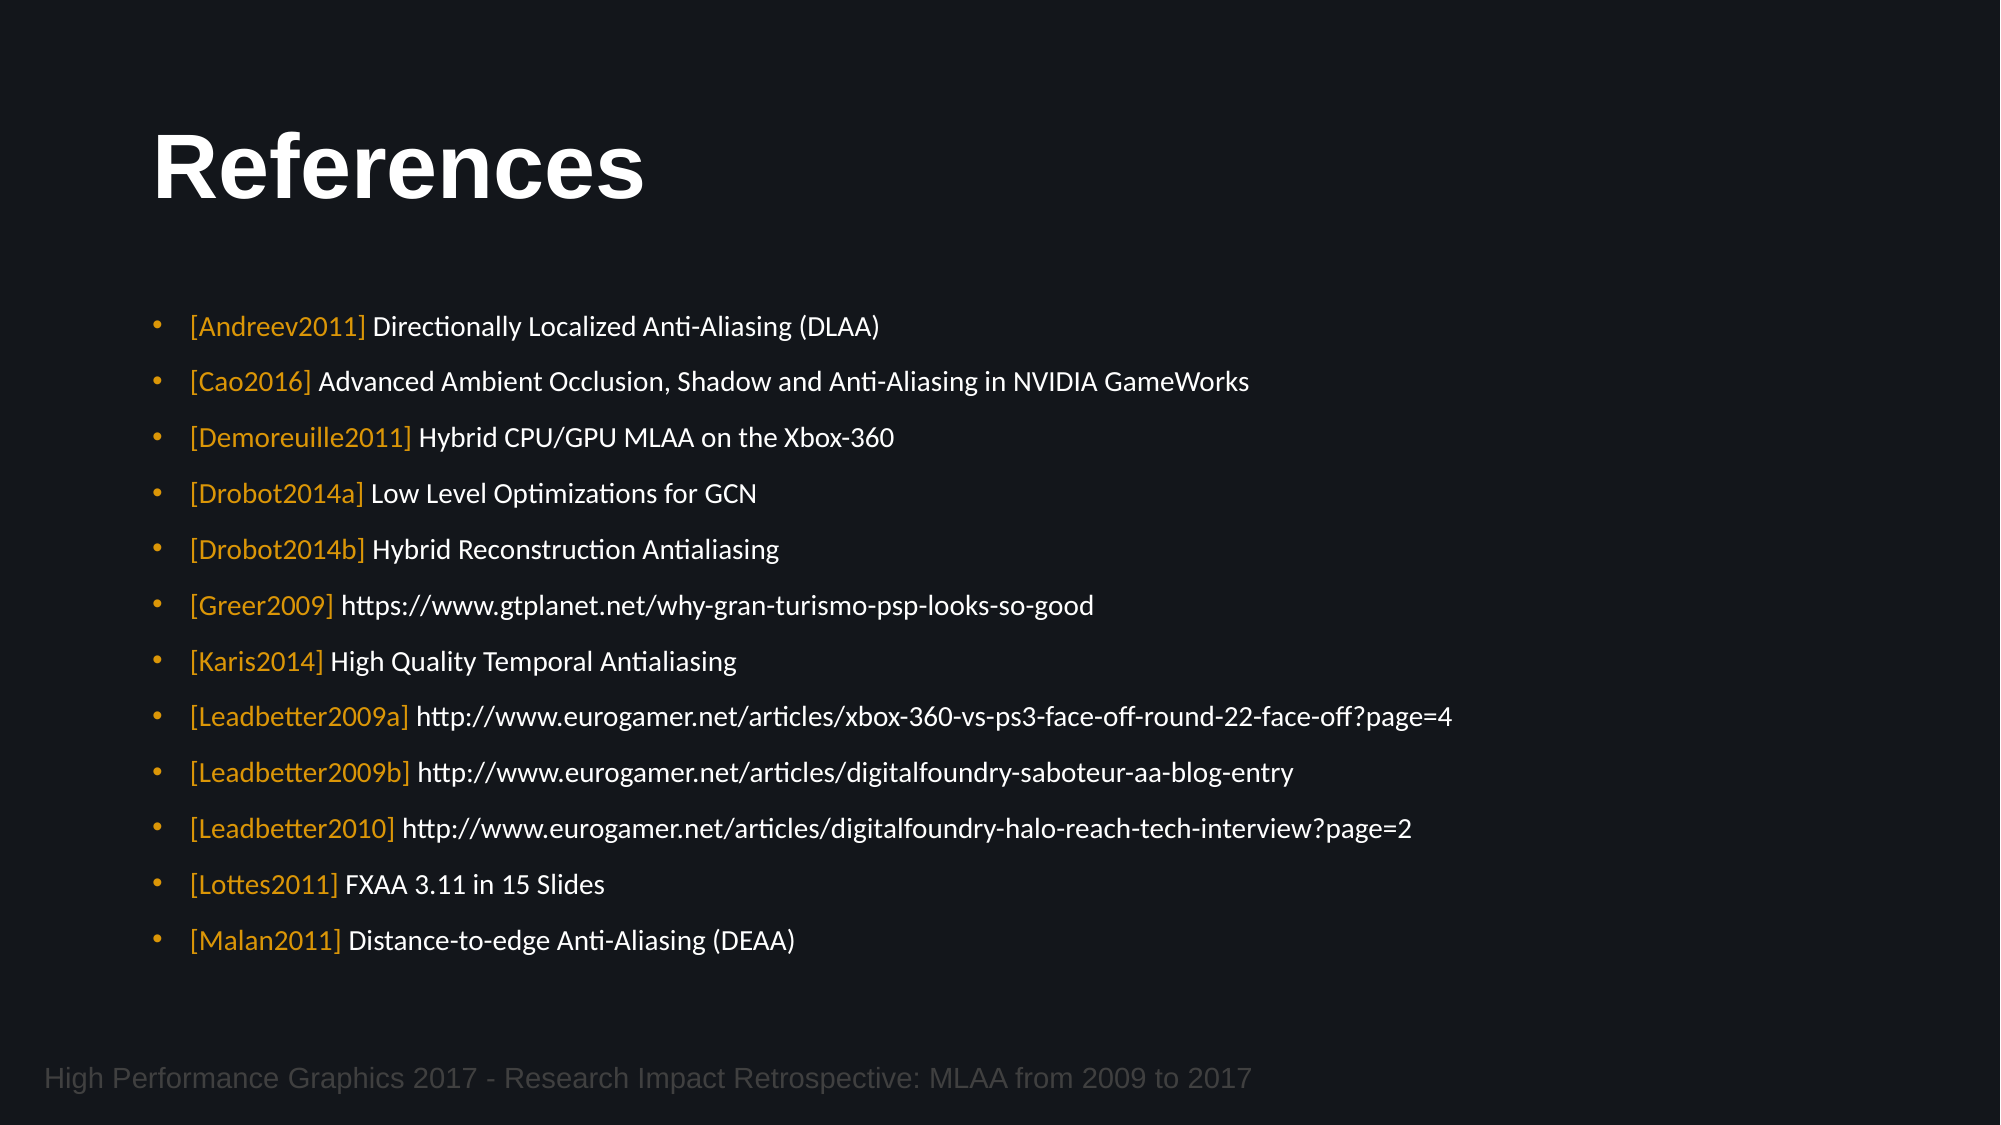

# References
[Andreev2011] Directionally Localized Anti-Aliasing (DLAA)
[Cao2016] Advanced Ambient Occlusion, Shadow and Anti-Aliasing in NVIDIA GameWorks
[Demoreuille2011] Hybrid CPU/GPU MLAA on the Xbox-360
[Drobot2014a] Low Level Optimizations for GCN
[Drobot2014b] Hybrid Reconstruction Antialiasing
[Greer2009] https://www.gtplanet.net/why-gran-turismo-psp-looks-so-good
[Karis2014] High Quality Temporal Antialiasing
[Leadbetter2009a] http://www.eurogamer.net/articles/xbox-360-vs-ps3-face-off-round-22-face-off?page=4
[Leadbetter2009b] http://www.eurogamer.net/articles/digitalfoundry-saboteur-aa-blog-entry
[Leadbetter2010] http://www.eurogamer.net/articles/digitalfoundry-halo-reach-tech-interview?page=2
[Lottes2011] FXAA 3.11 in 15 Slides
[Malan2011] Distance-to-edge Anti-Aliasing (DEAA)
High Performance Graphics 2017 - Research Impact Retrospective: MLAA from 2009 to 2017